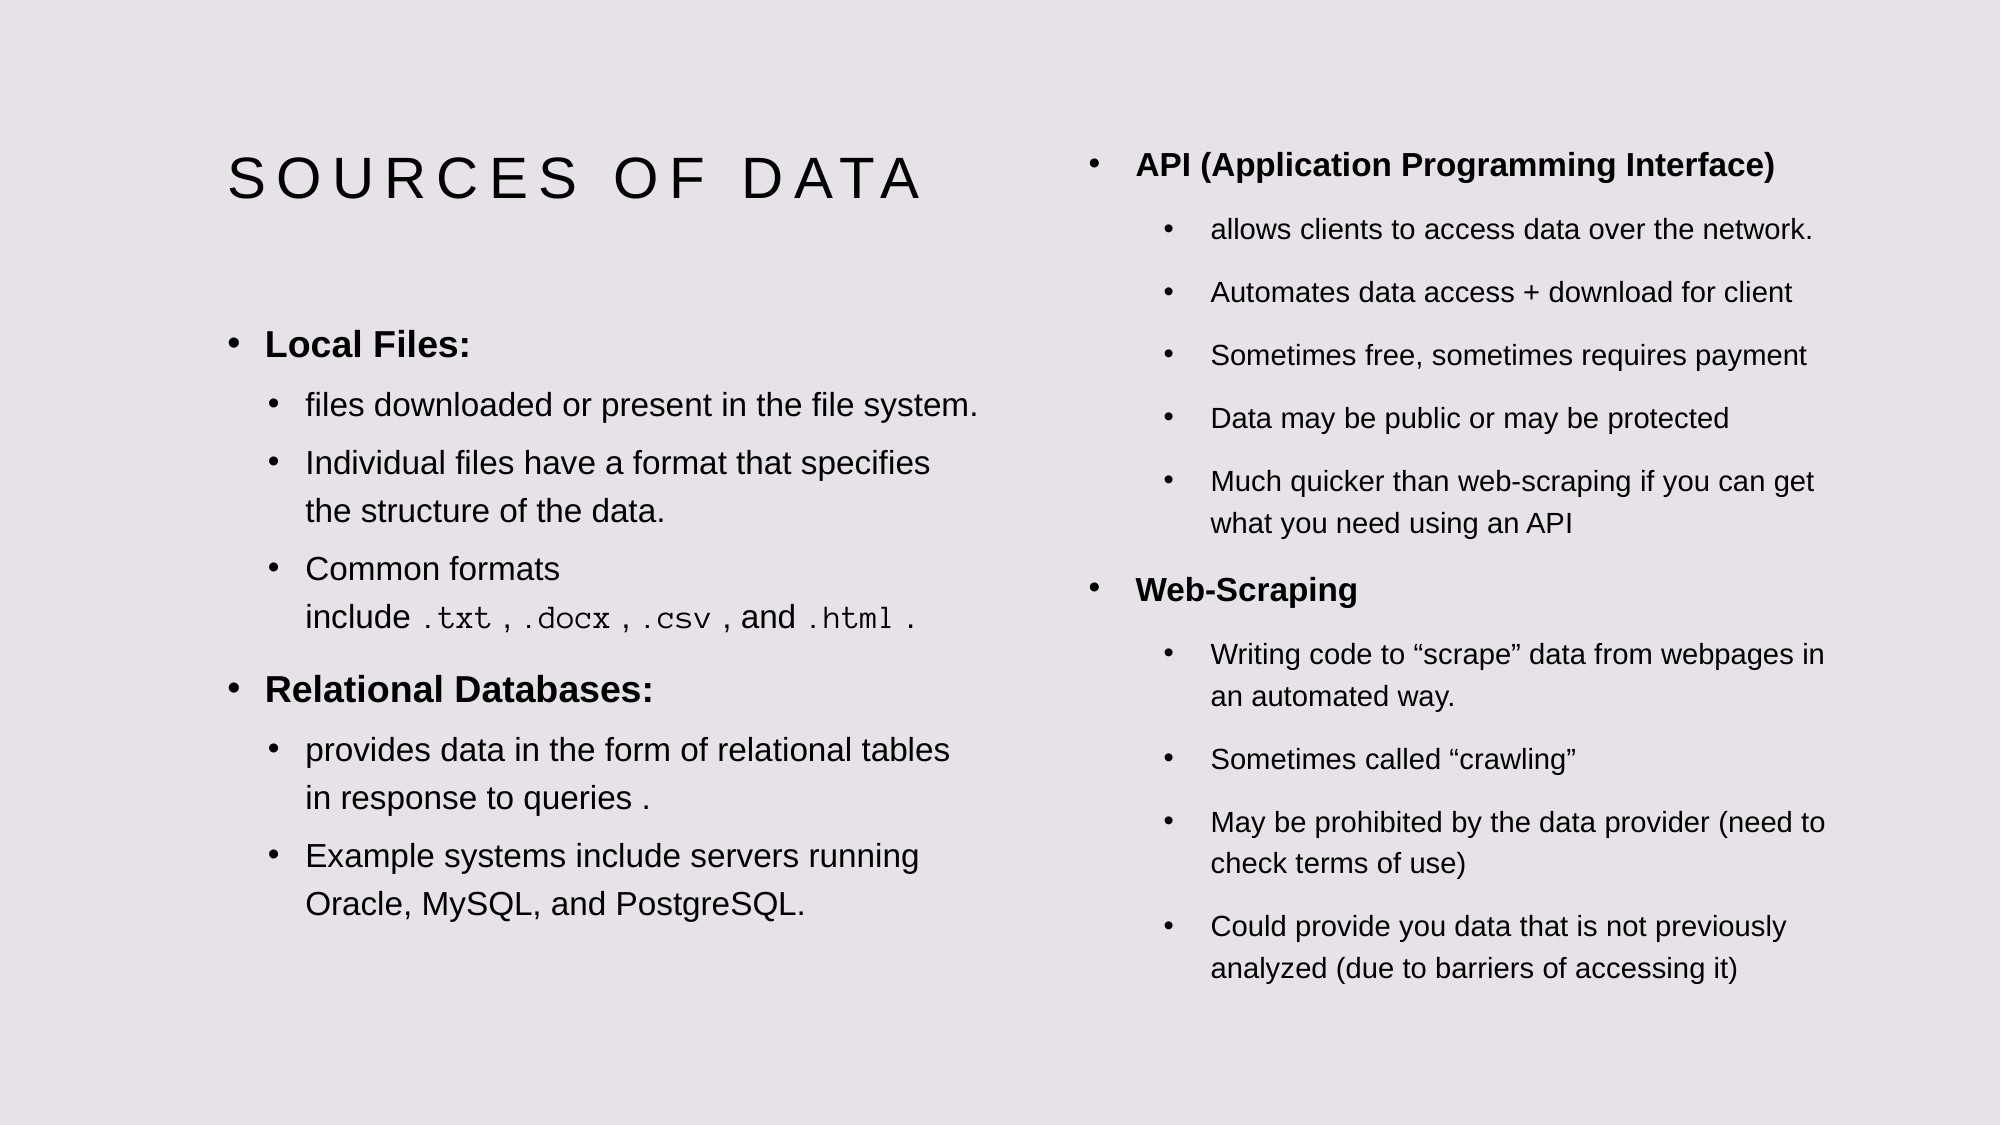

# Sources of data
API (Application Programming Interface)
allows clients to access data over the network.
Automates data access + download for client
Sometimes free, sometimes requires payment
Data may be public or may be protected
Much quicker than web-scraping if you can get what you need using an API
Web-Scraping
Writing code to “scrape” data from webpages in an automated way.
Sometimes called “crawling”
May be prohibited by the data provider (need to check terms of use)
Could provide you data that is not previously analyzed (due to barriers of accessing it)
Local Files:
files downloaded or present in the file system.
Individual files have a format that specifies the structure of the data.
Common formats include .txt , .docx , .csv , and .html .
Relational Databases:
provides data in the form of relational tables in response to queries .
Example systems include servers running Oracle, MySQL, and PostgreSQL.